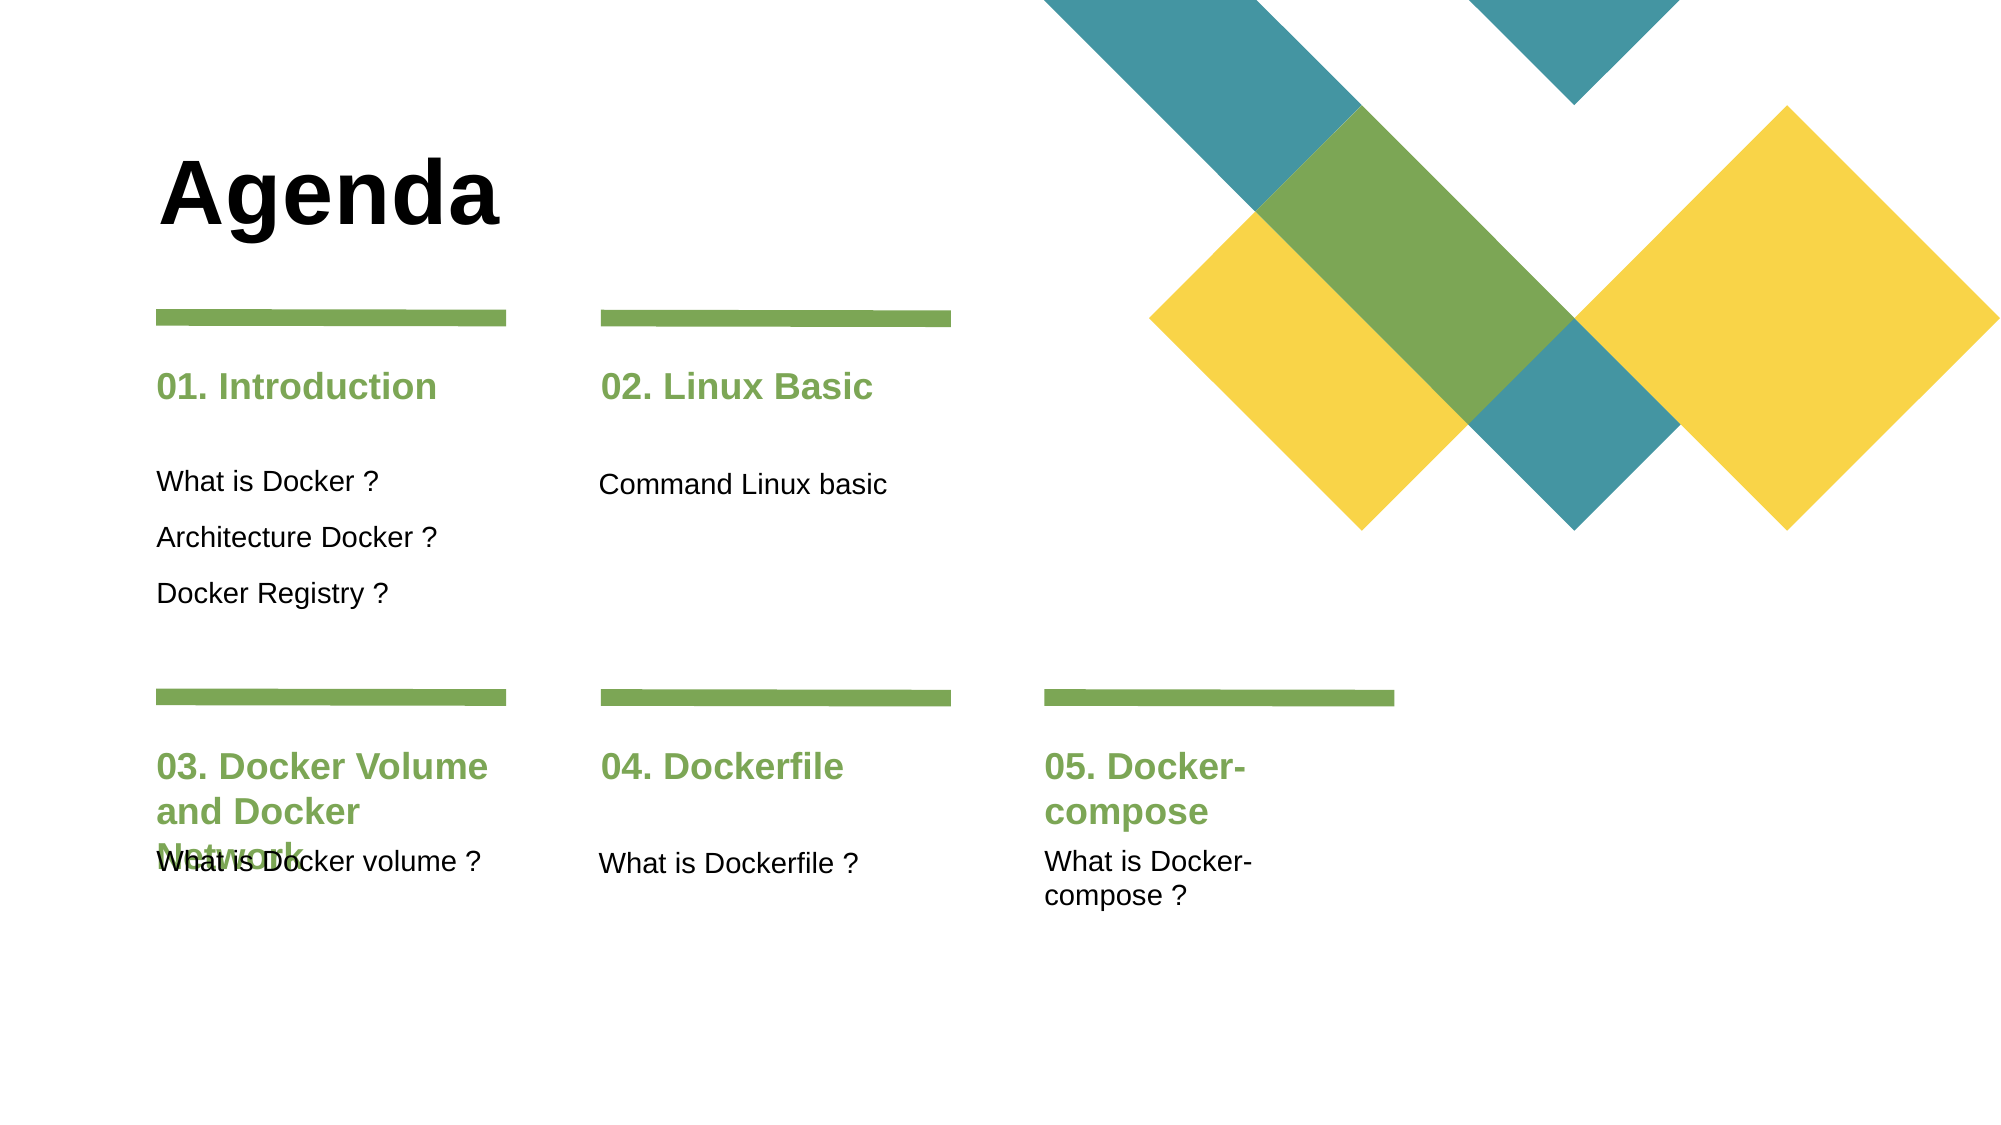

# Agenda
01. Introduction
02. Linux Basic
What is Docker ?
Architecture Docker ?
Docker Registry ?

Command Linux basic
03. Docker Volume and Docker Network
04. Dockerfile
05. Docker-compose
What is Docker volume ?
What is Docker-compose ?
What is Dockerfile ?